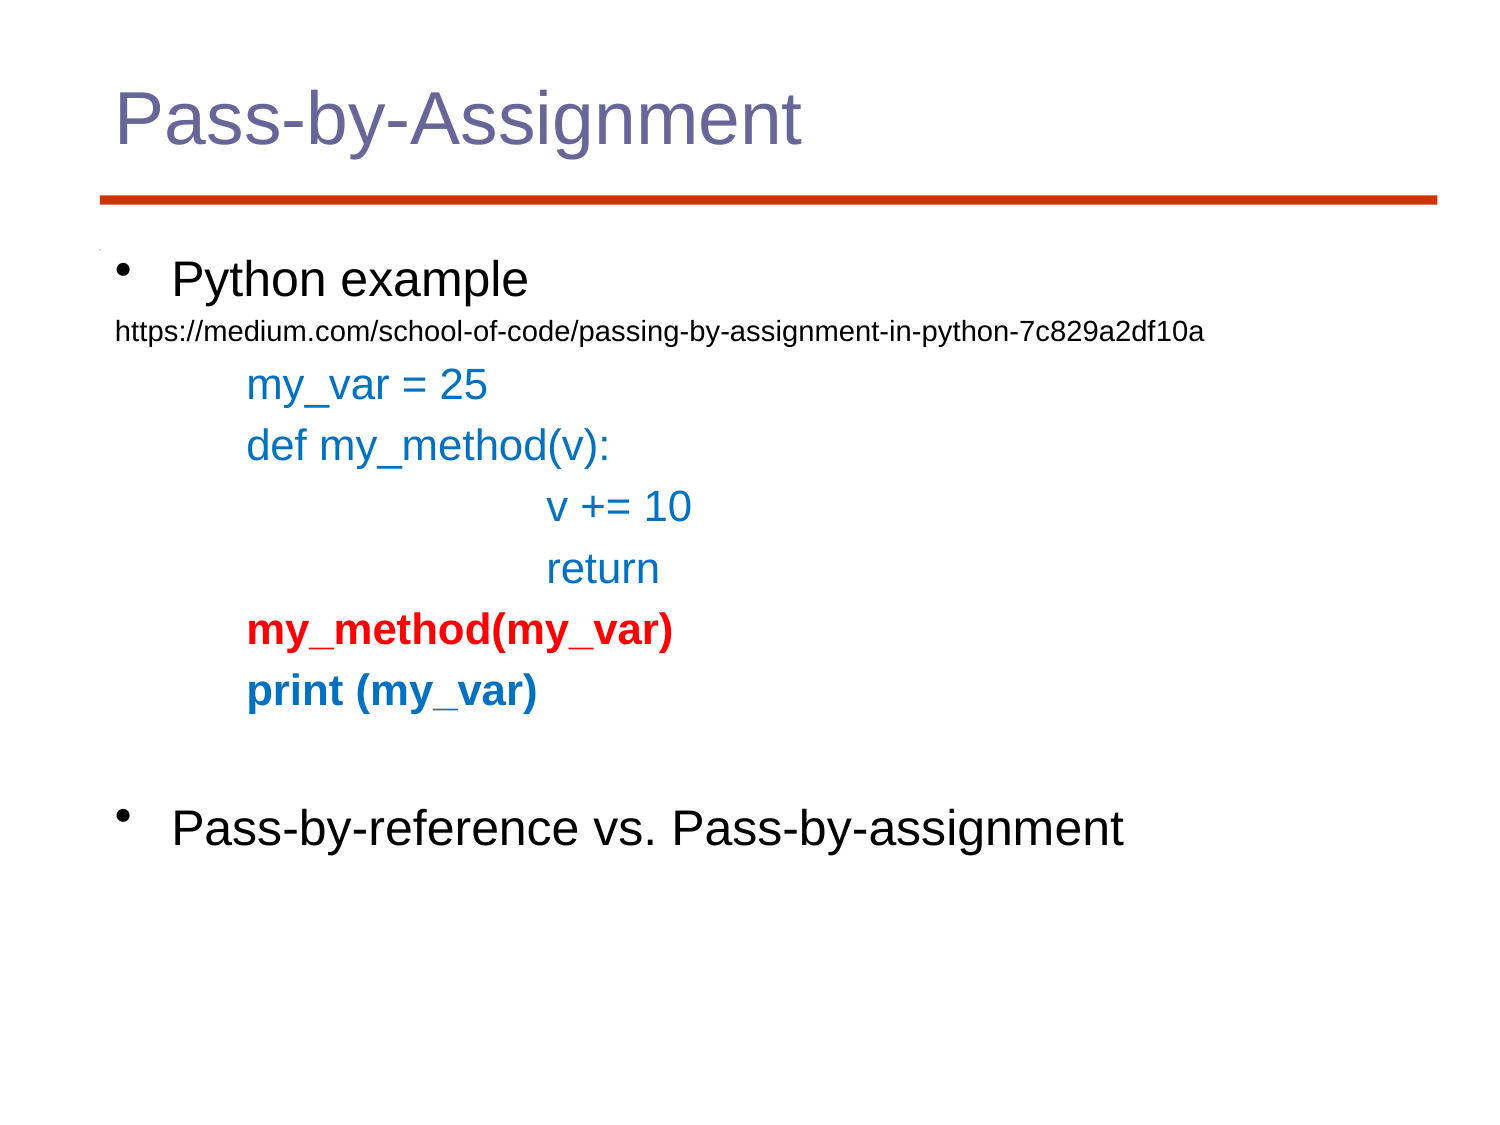

# Pass-by-Assignment
Python example
https://medium.com/school-of-code/passing-by-assignment-in-python-7c829a2df10a
my_var = 25
def my_method(v):
		v += 10
		return
my_method(my_var)
print (my_var)

Pass-by-reference vs. Pass-by-assignment